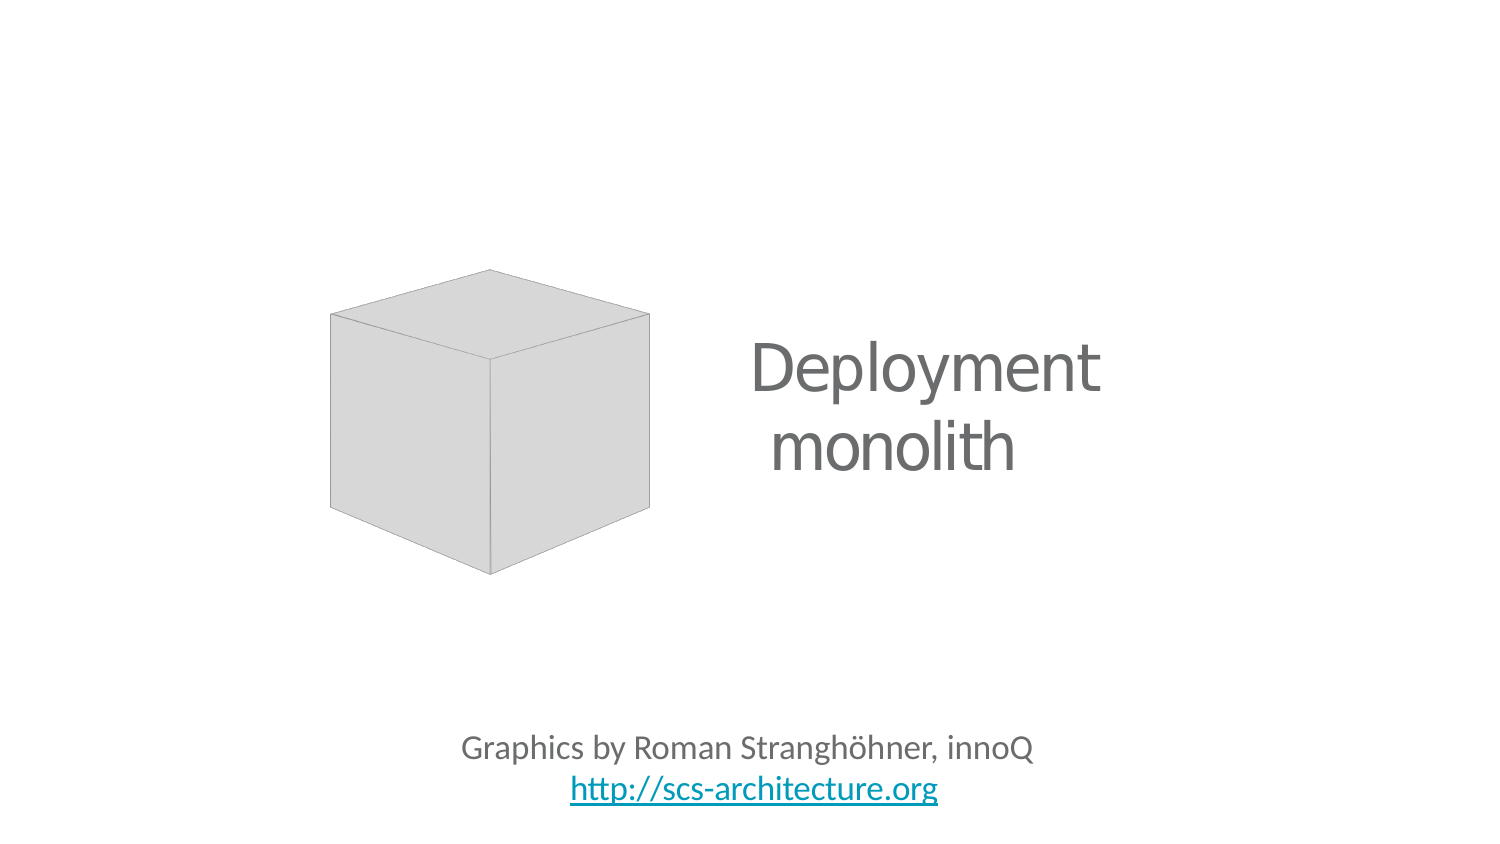

# Deployment  monolith
Graphics by Roman Stranghöhner, innoQ  http://scs-architecture.org